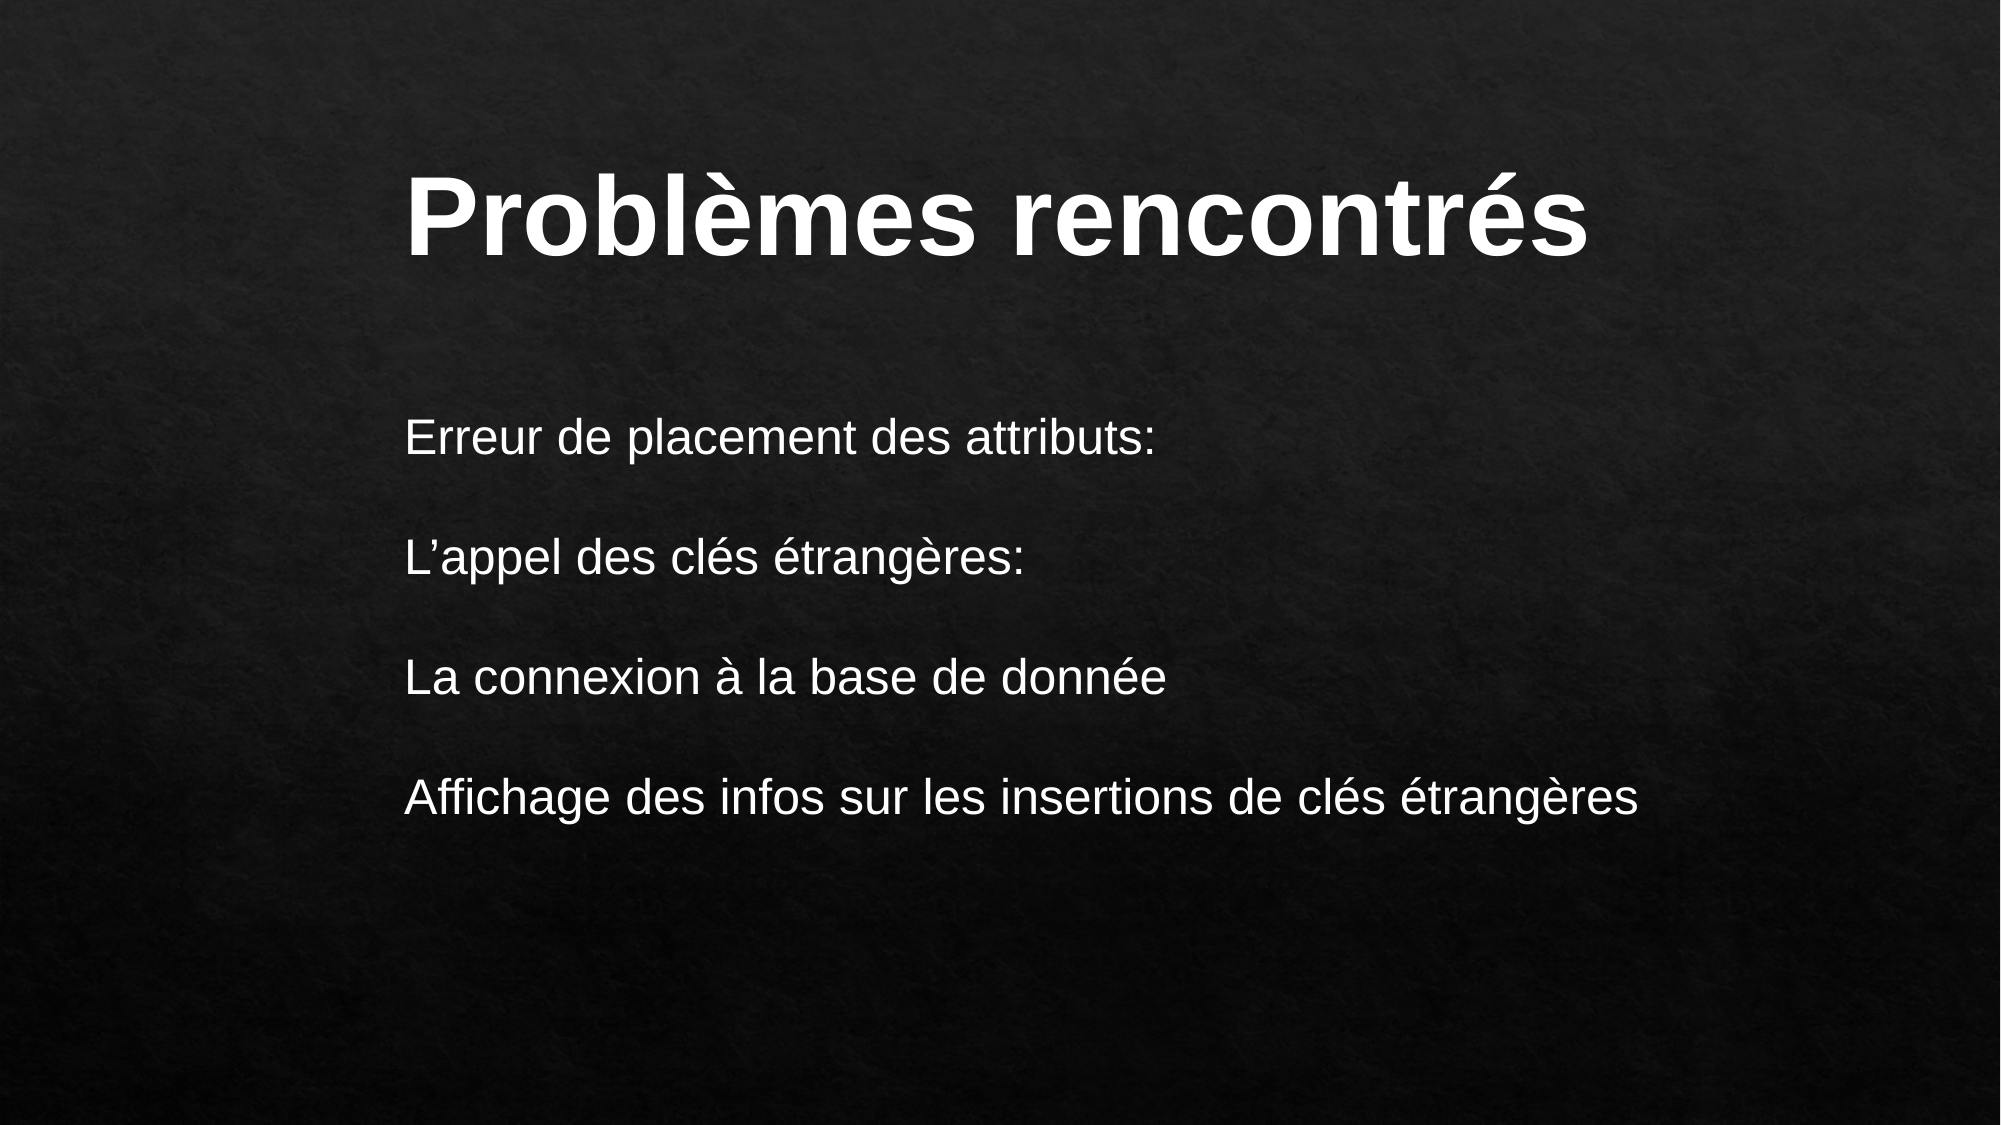

Problèmes rencontrés
Erreur de placement des attributs:

L’appel des clés étrangères:

La connexion à la base de donnée

Affichage des infos sur les insertions de clés étrangères